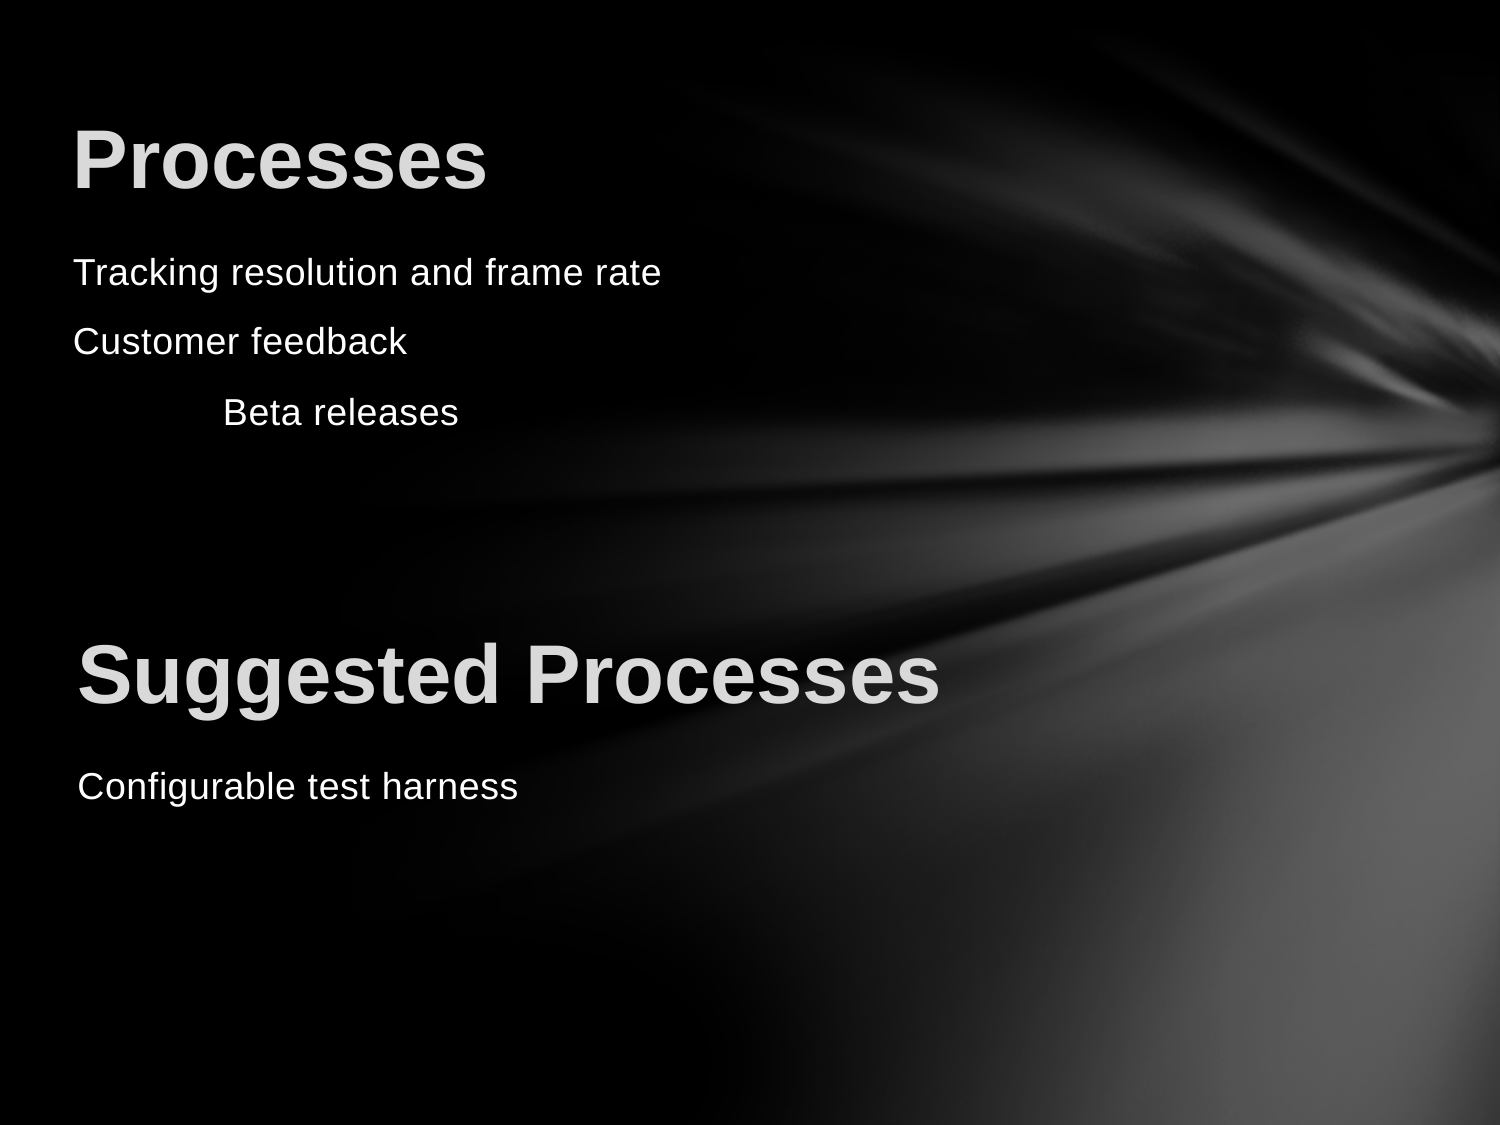

# Processes
Tracking resolution and frame rate
Customer feedback
	Beta releases
Suggested Processes
Configurable test harness